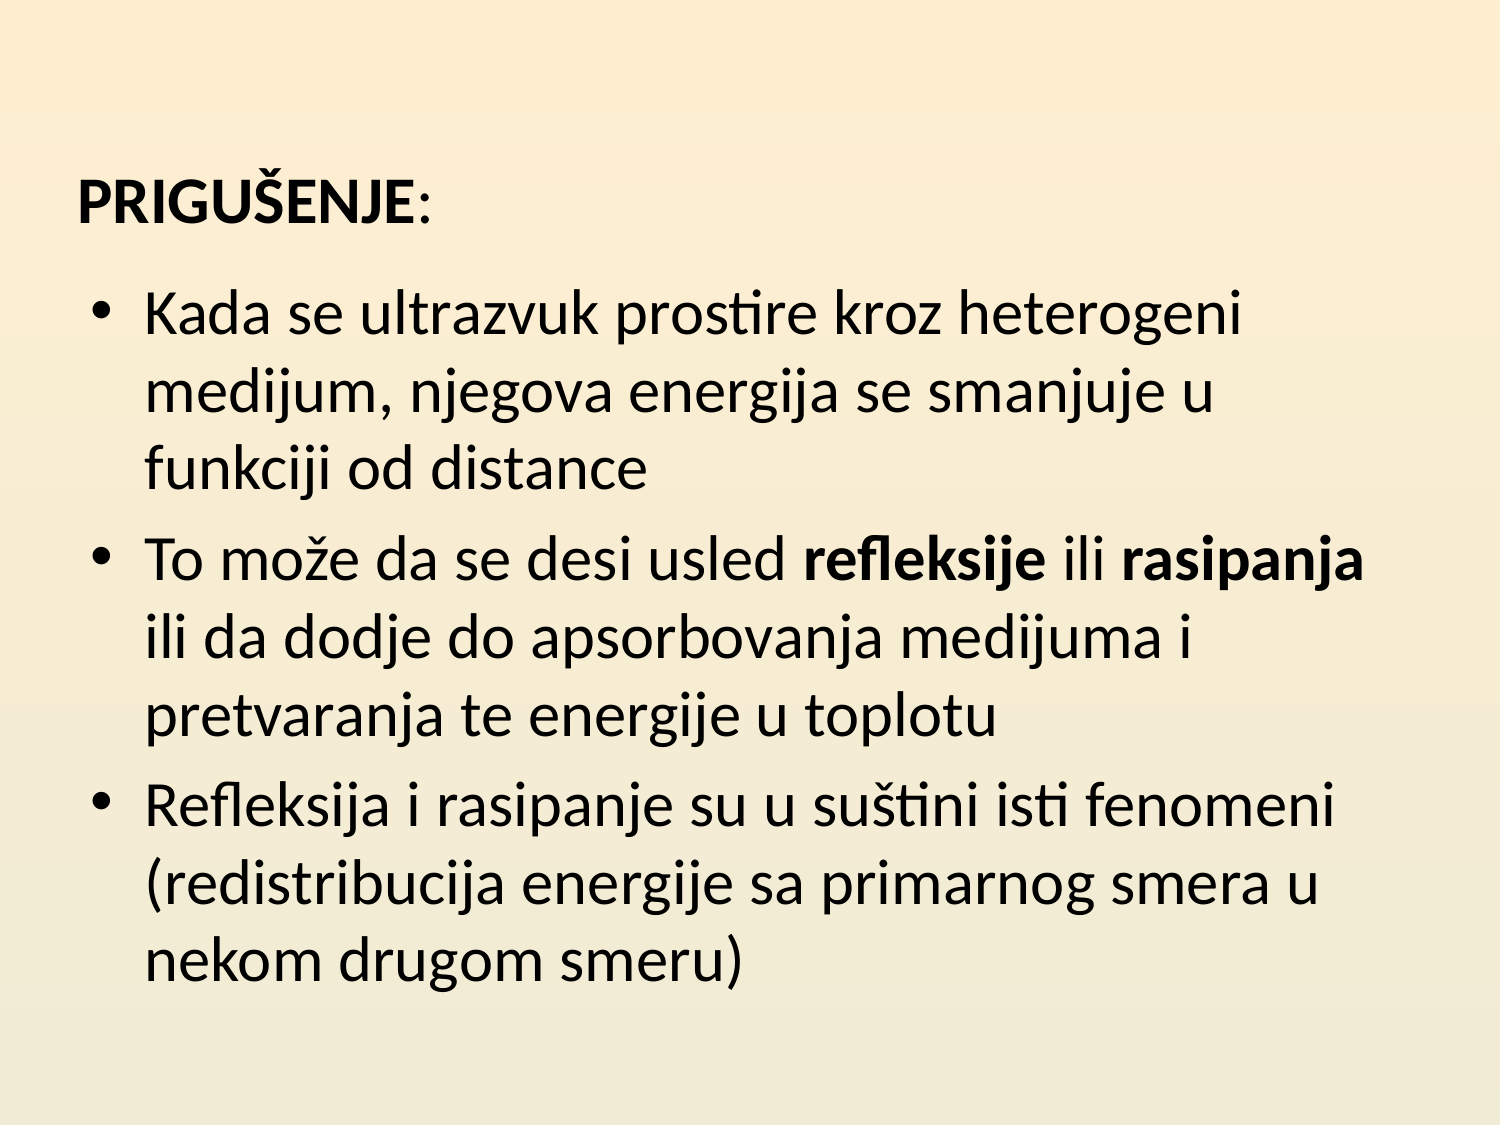

PRIGUŠENJE:
Kada se ultrazvuk prostire kroz heterogeni medijum, njegova energija se smanjuje u funkciji od distance
To može da se desi usled refleksije ili rasipanja ili da dodje do apsorbovanja medijuma i pretvaranja te energije u toplotu
Refleksija i rasipanje su u suštini isti fenomeni (redistribucija energije sa primarnog smera u nekom drugom smeru)